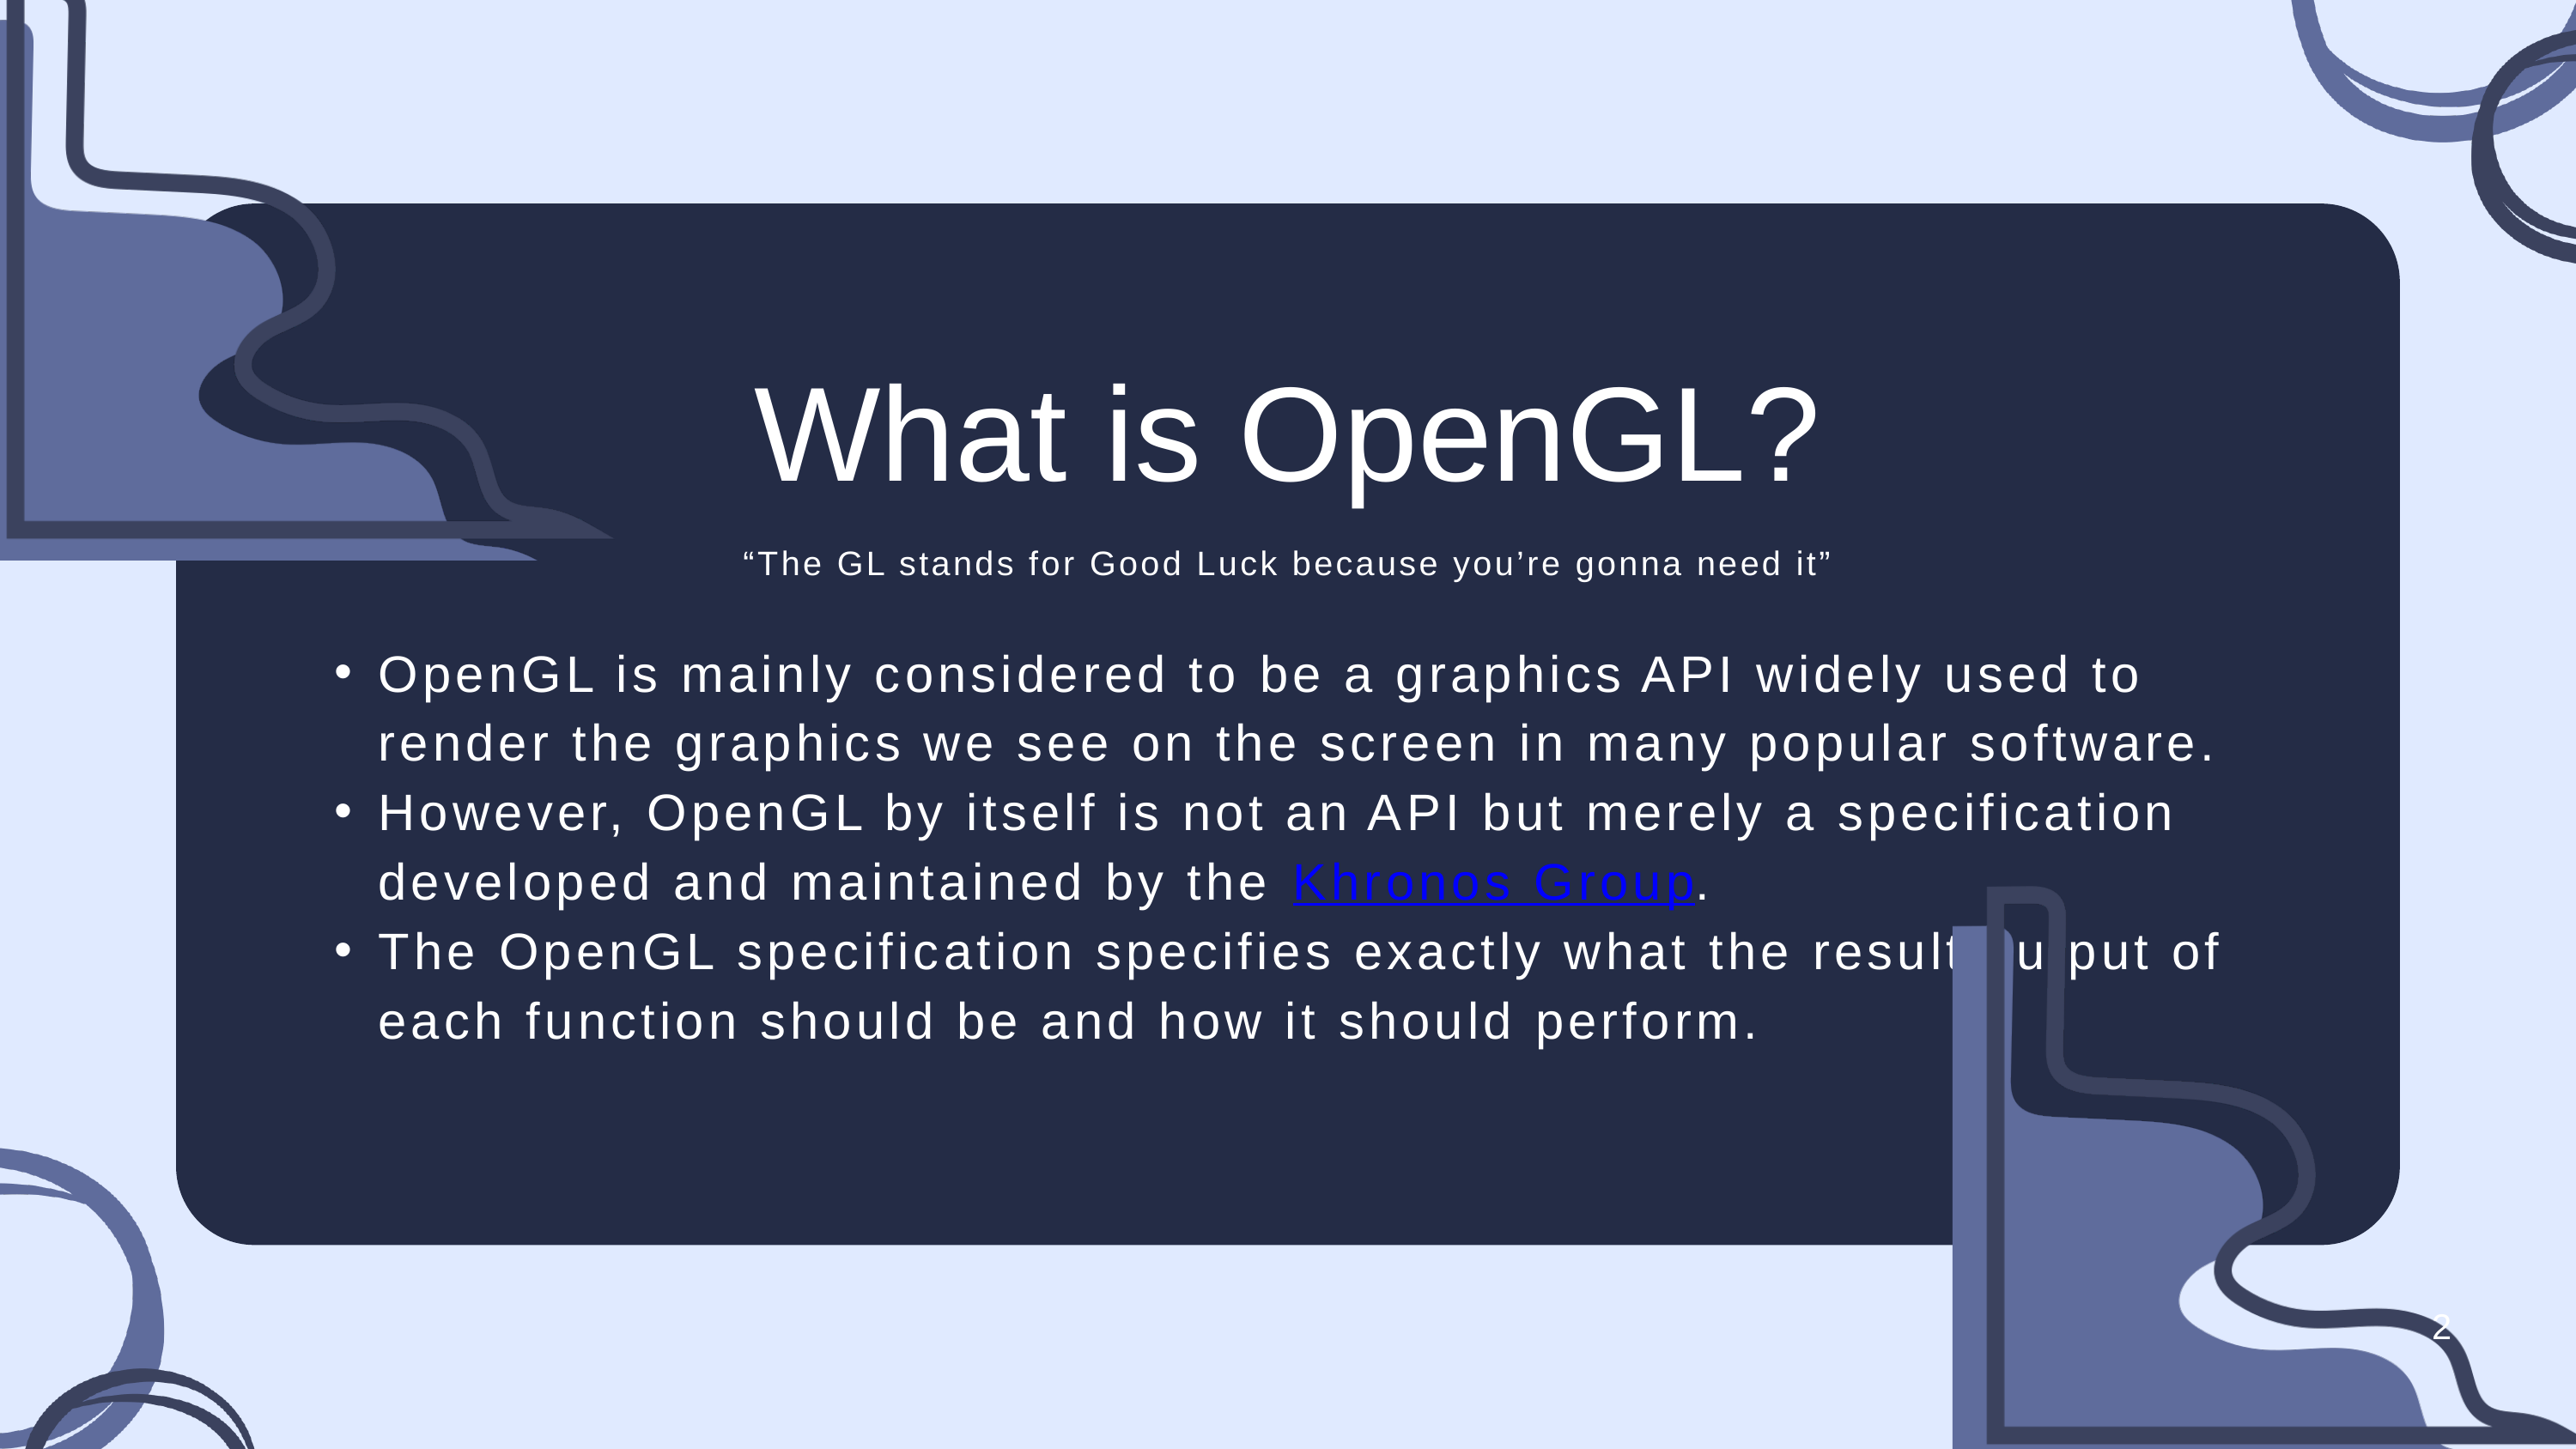

What is OpenGL?
“The GL stands for Good Luck because you’re gonna need it”
OpenGL is mainly considered to be a graphics API widely used to render the graphics we see on the screen in many popular software.
However, OpenGL by itself is not an API but merely a specification developed and maintained by the Khronos Group.
The OpenGL specification specifies exactly what the result/output of each function should be and how it should perform.

2